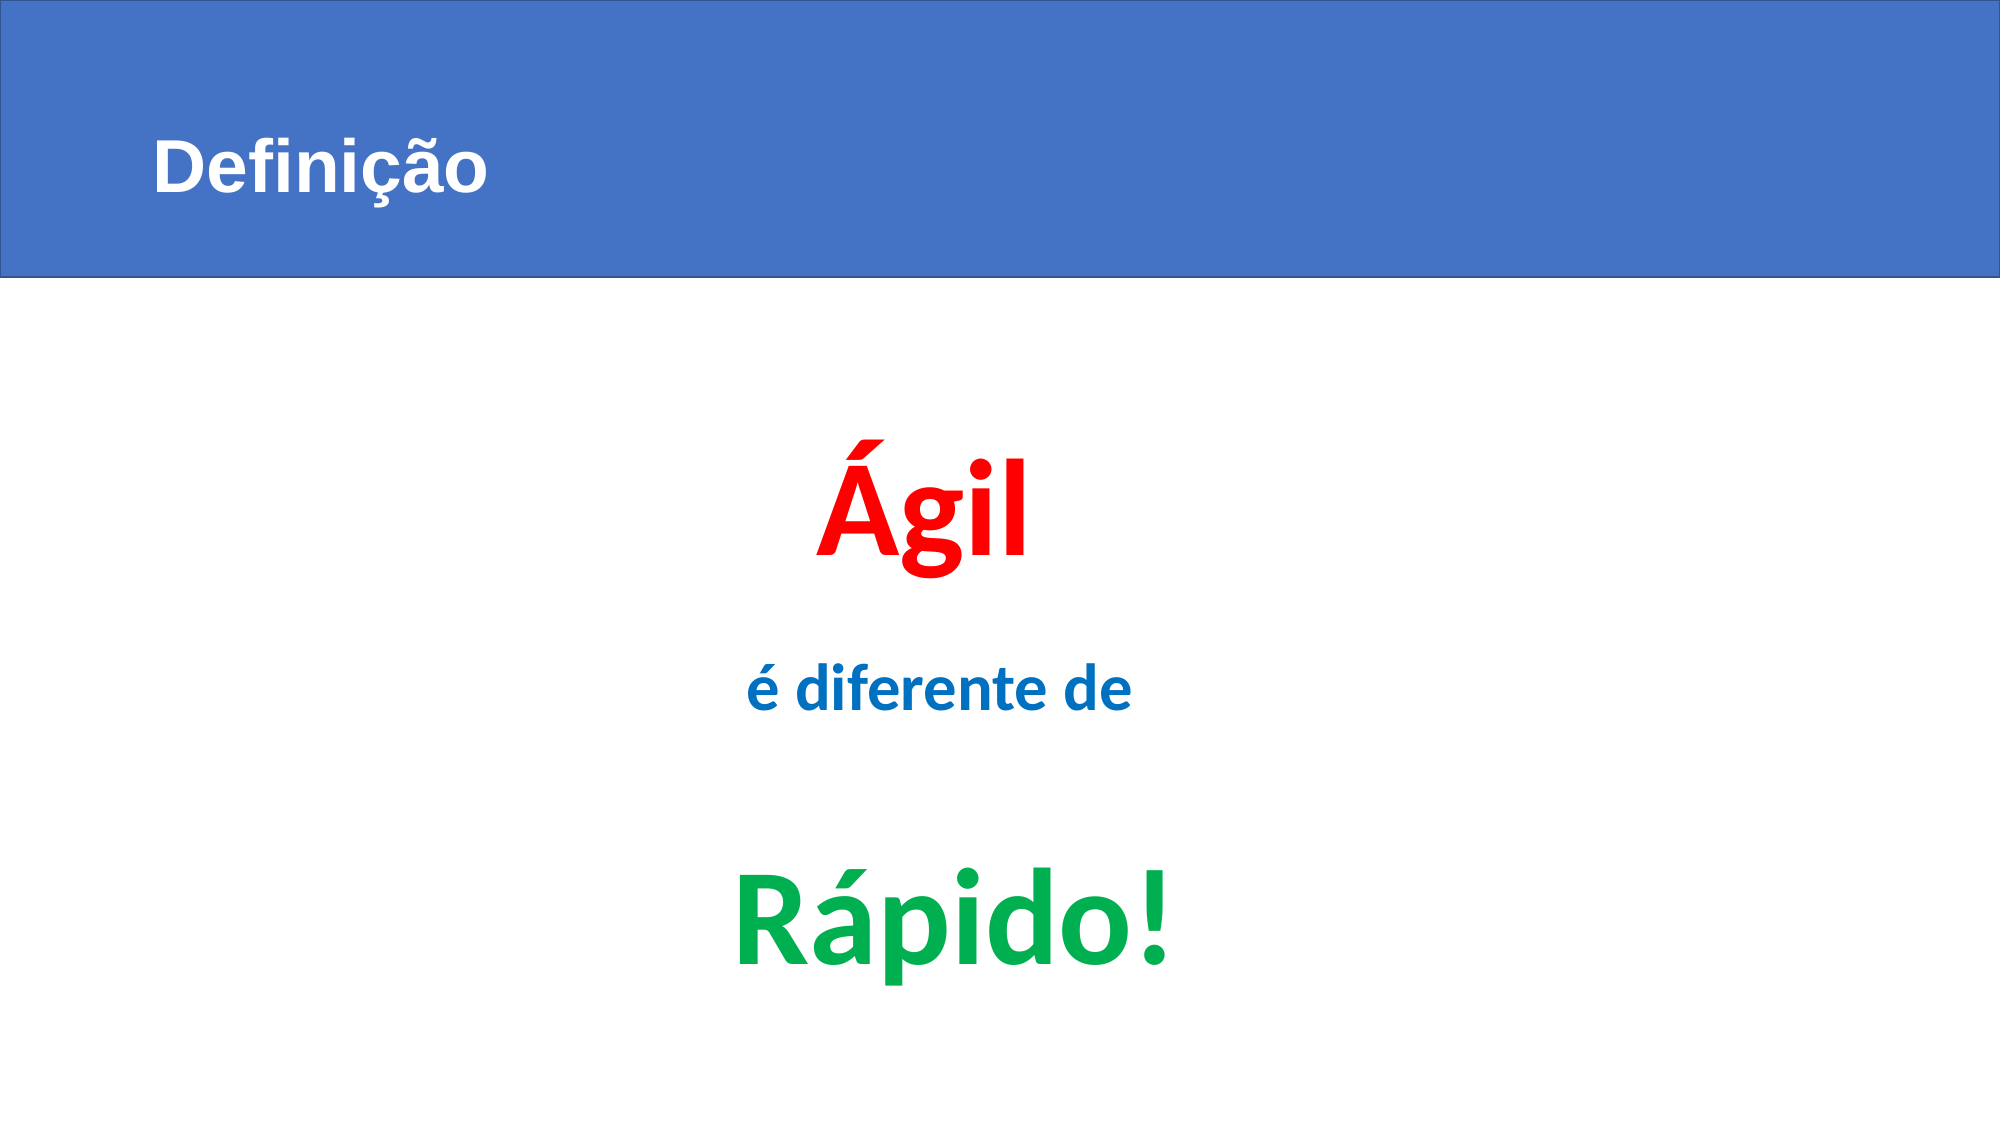

# Definição
Ágil
é diferente de
 Rápido!